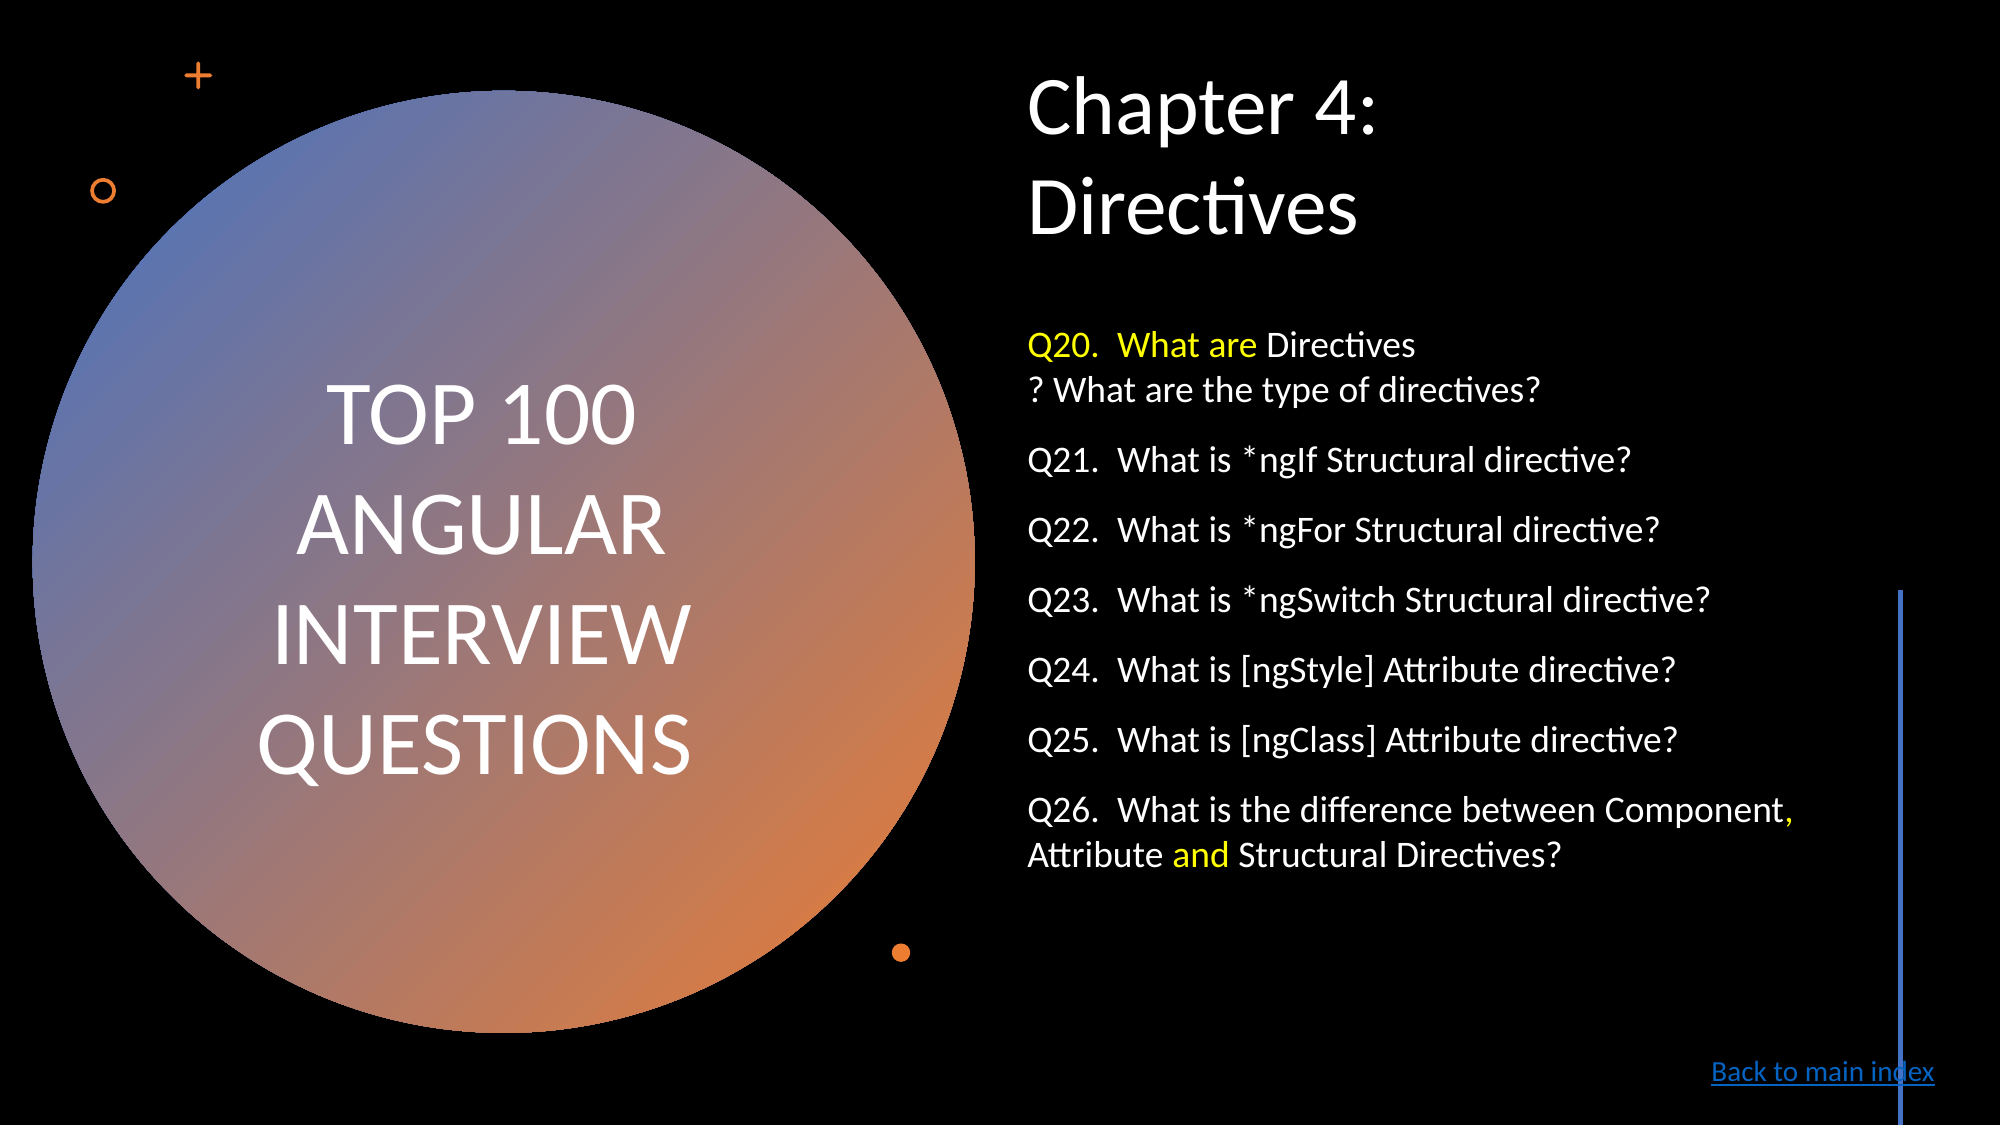

Chapter 4:
Directives

Q20.  What are Directives? What are the type of directives?
Q21.  What is *ngIf Structural directive?
Q22.  What is *ngFor Structural directive?
Q23.  What is *ngSwitch Structural directive?
Q24.  What is [ngStyle] Attribute directive?
Q25.  What is [ngClass] Attribute directive?
Q26.  What is the difference between Component, Attribute and Structural Directives?
TOP 100
ANGULAR INTERVIEW QUESTIONS

Back to main index